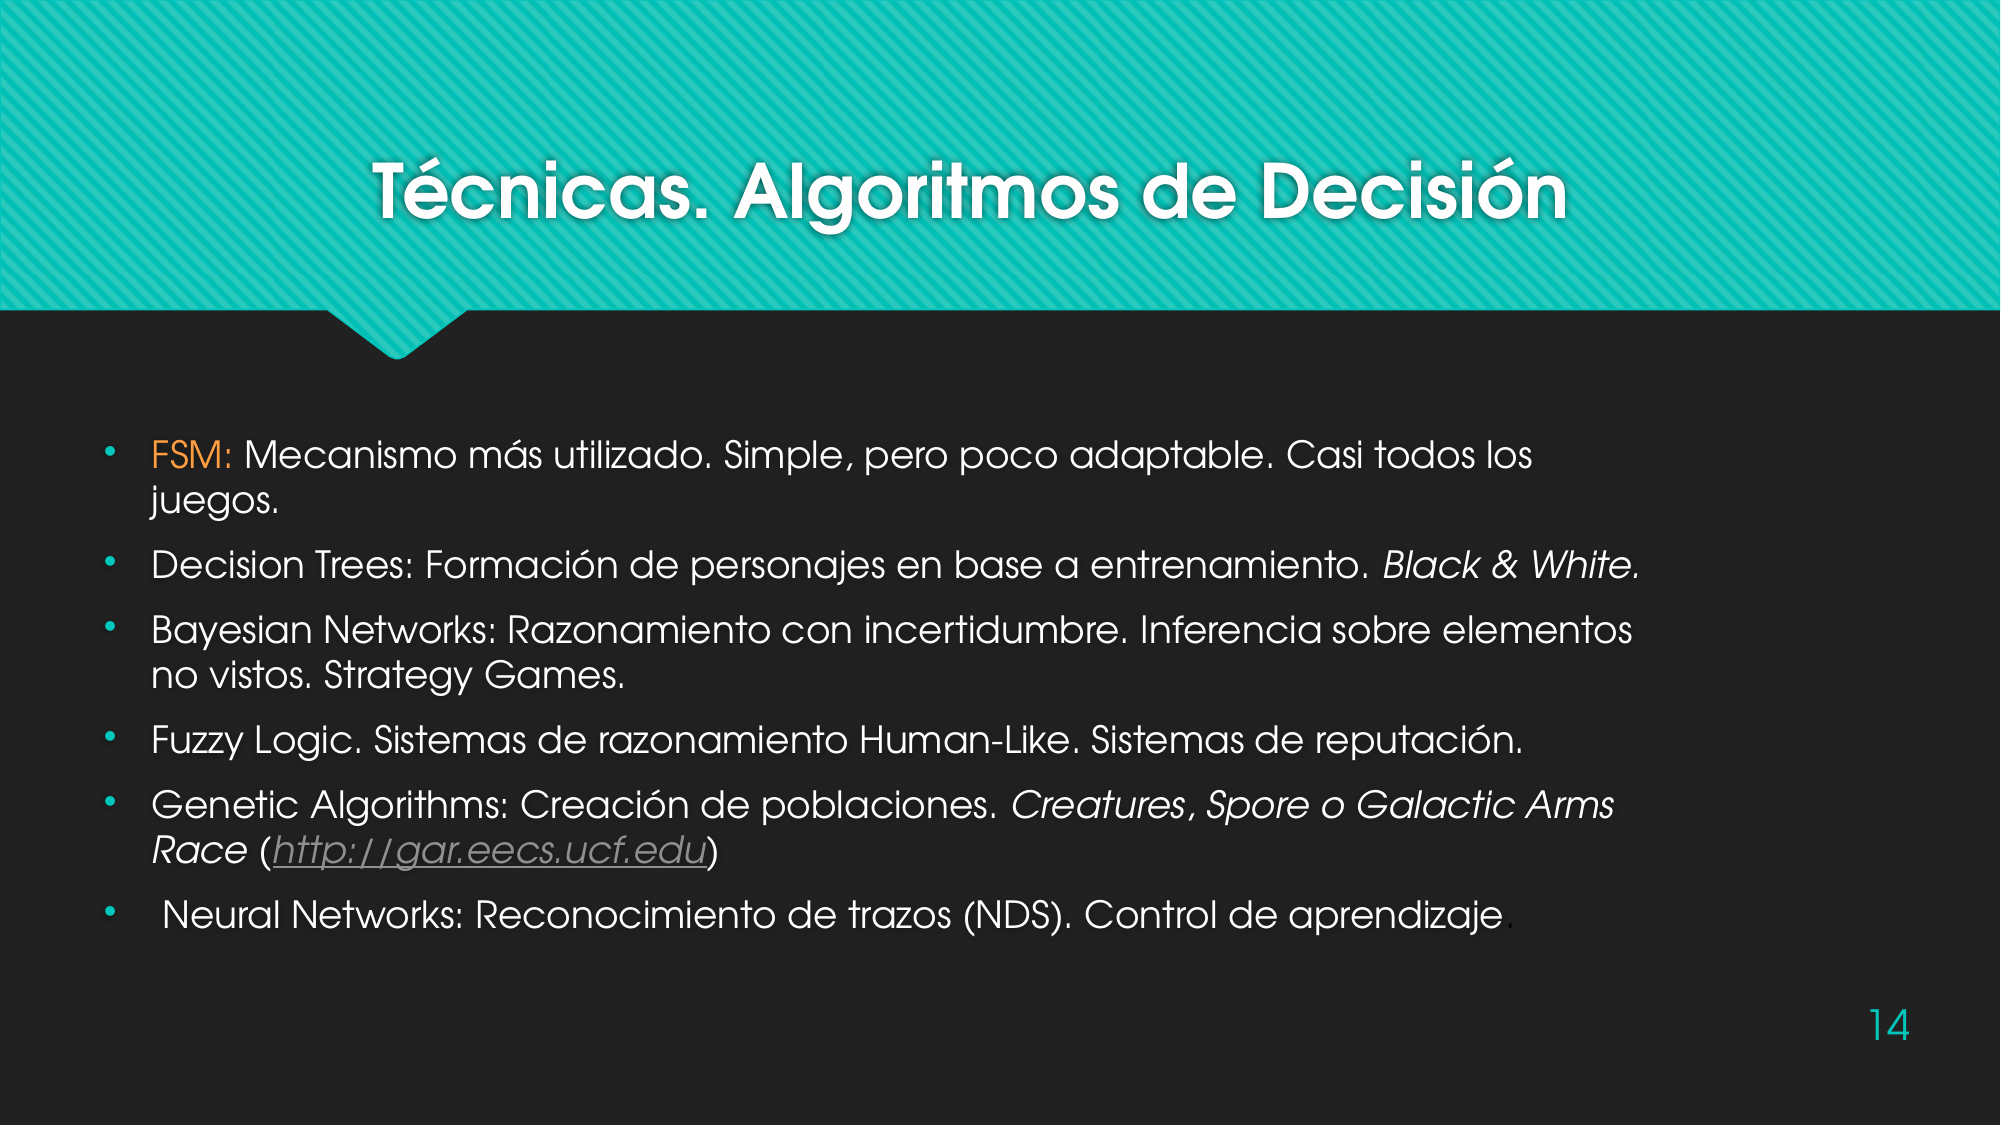

# Técnicas. Algoritmos de Decisión
FSM: Mecanismo más utilizado. Simple, pero poco adaptable. Casi todos los juegos.
Decision Trees: Formación de personajes en base a entrenamiento. Black & White.
Bayesian Networks: Razonamiento con incertidumbre. Inferencia sobre elementos no vistos. Strategy Games.
Fuzzy Logic. Sistemas de razonamiento Human-Like. Sistemas de reputación.
Genetic Algorithms: Creación de poblaciones. Creatures, Spore o Galactic Arms Race (http://gar.eecs.ucf.edu)
 Neural Networks: Reconocimiento de trazos (NDS). Control de aprendizaje.
14